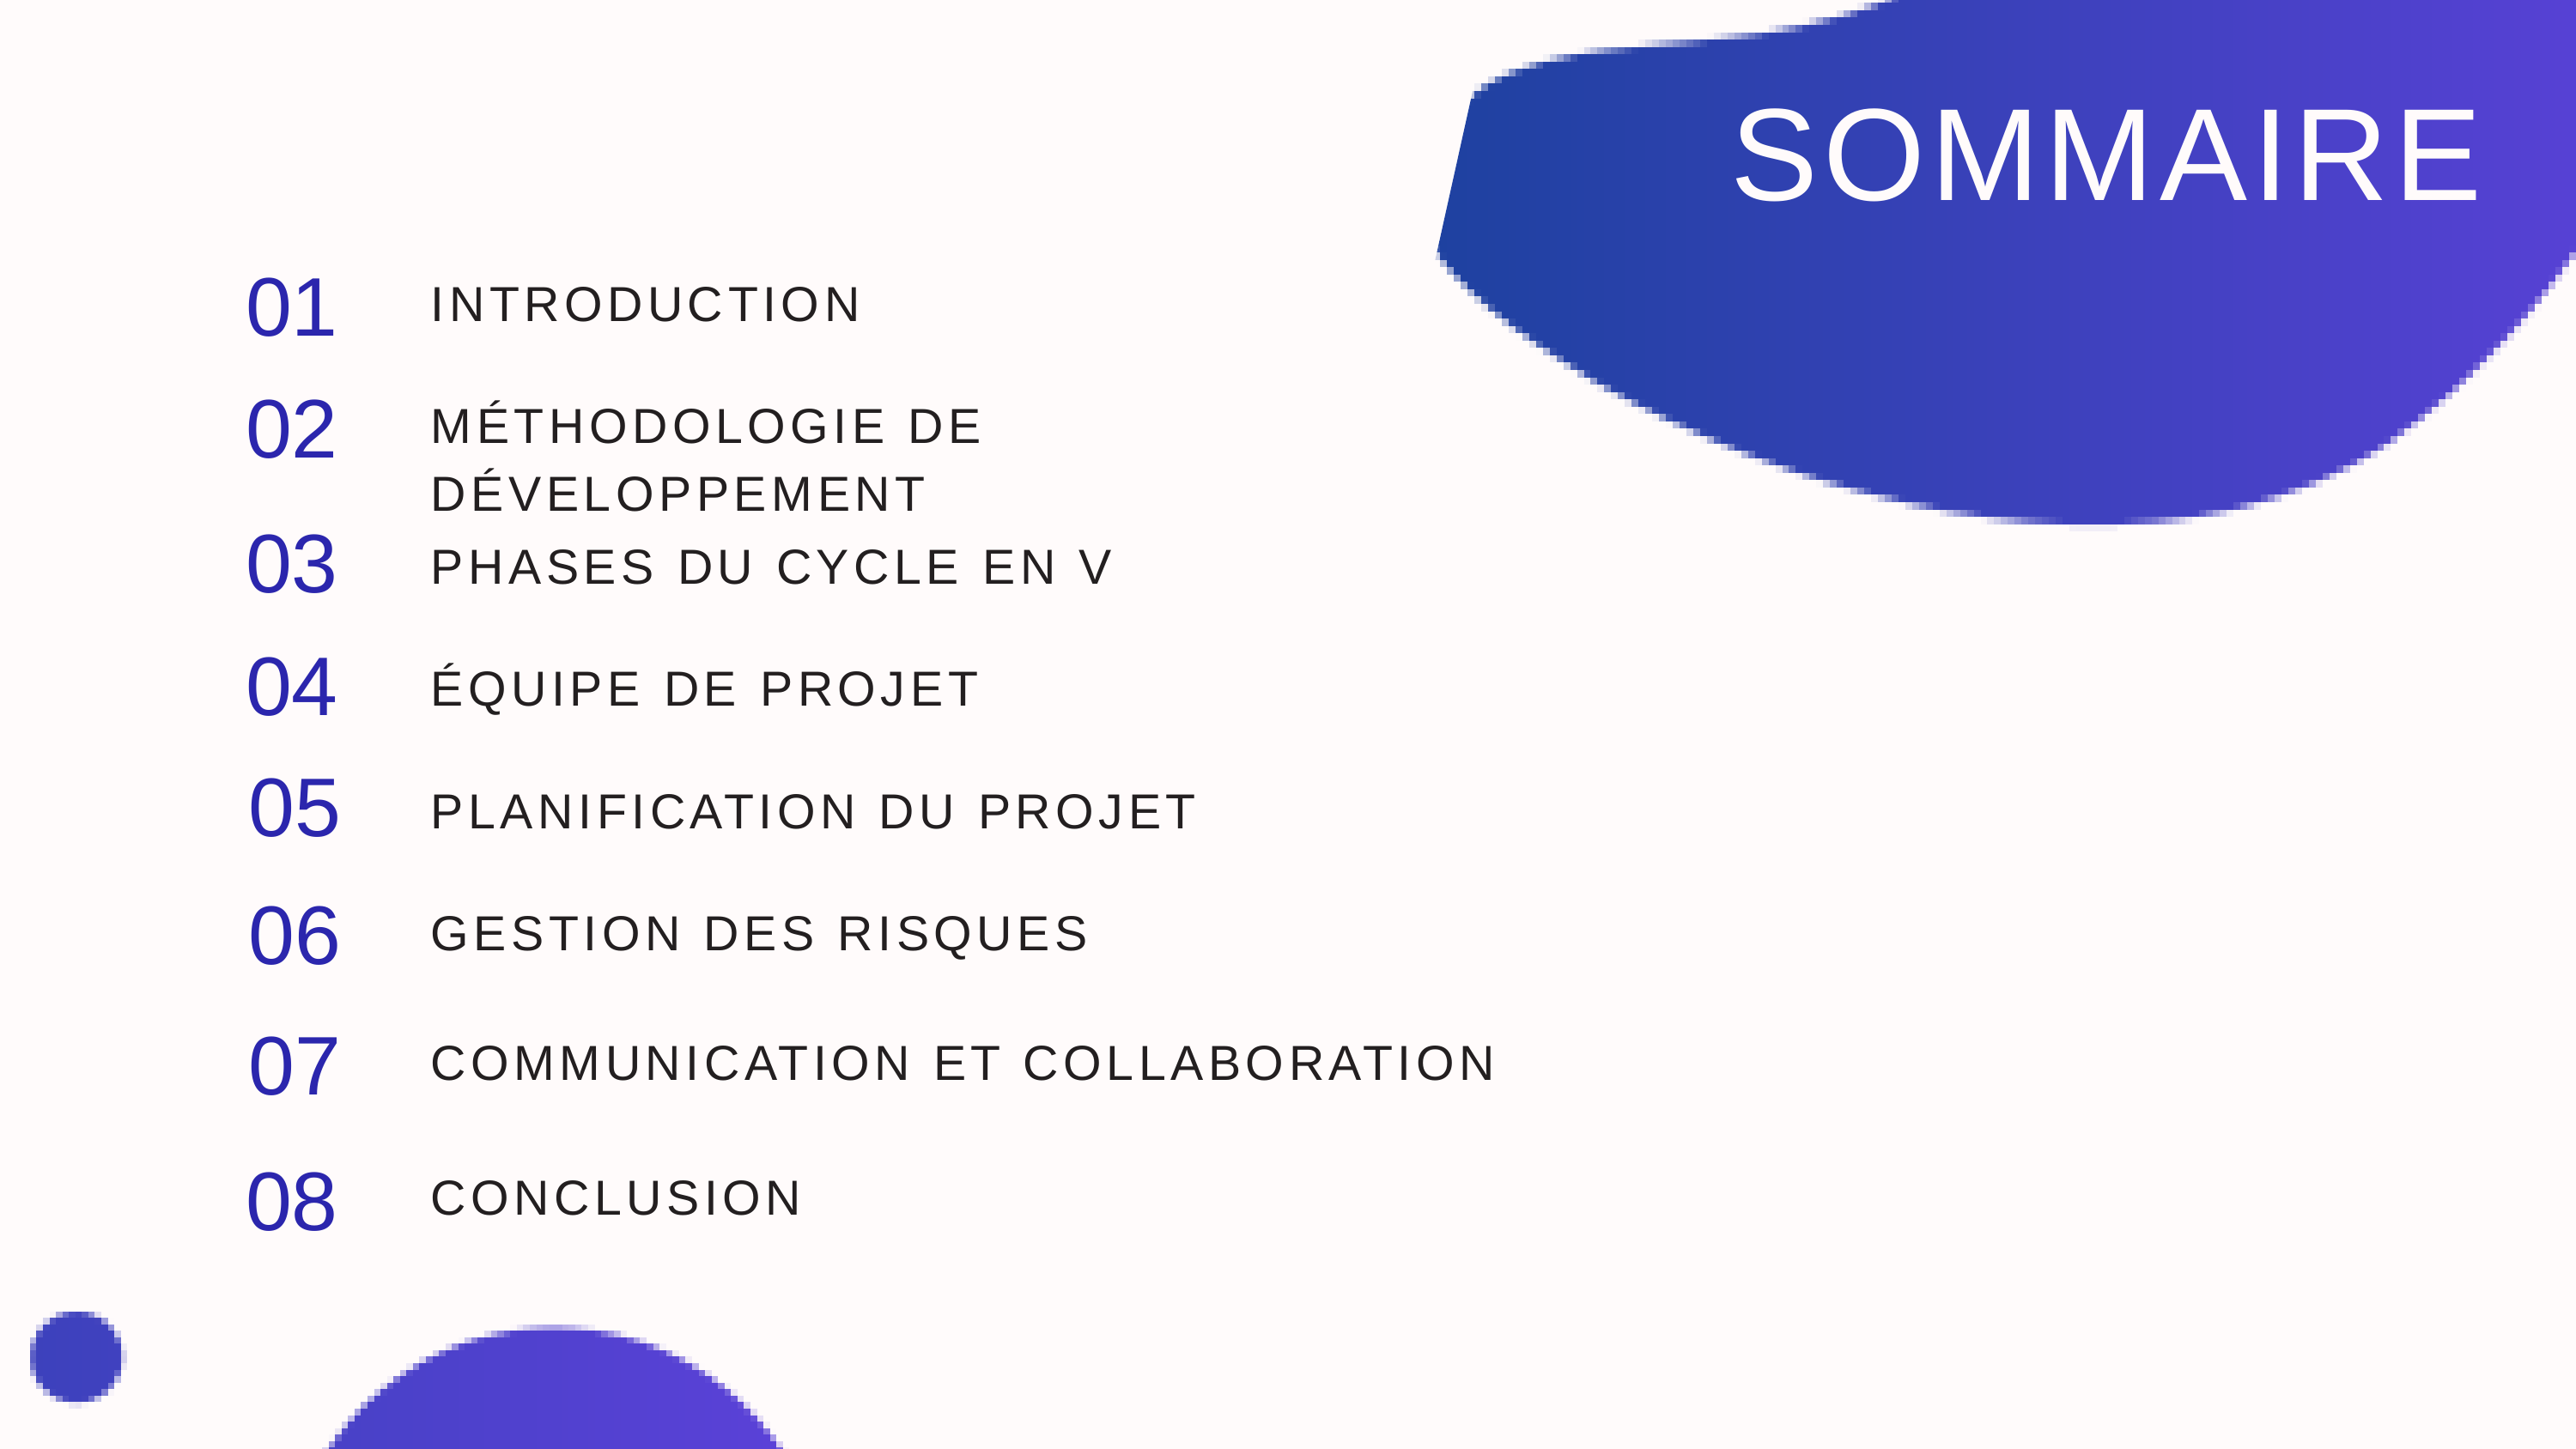

SOMMAIRE
01
INTRODUCTION
02
MÉTHODOLOGIE DE DÉVELOPPEMENT
03
PHASES DU CYCLE EN V
04
ÉQUIPE DE PROJET
05
PLANIFICATION DU PROJET
06
GESTION DES RISQUES
07
COMMUNICATION ET COLLABORATION
08
CONCLUSION